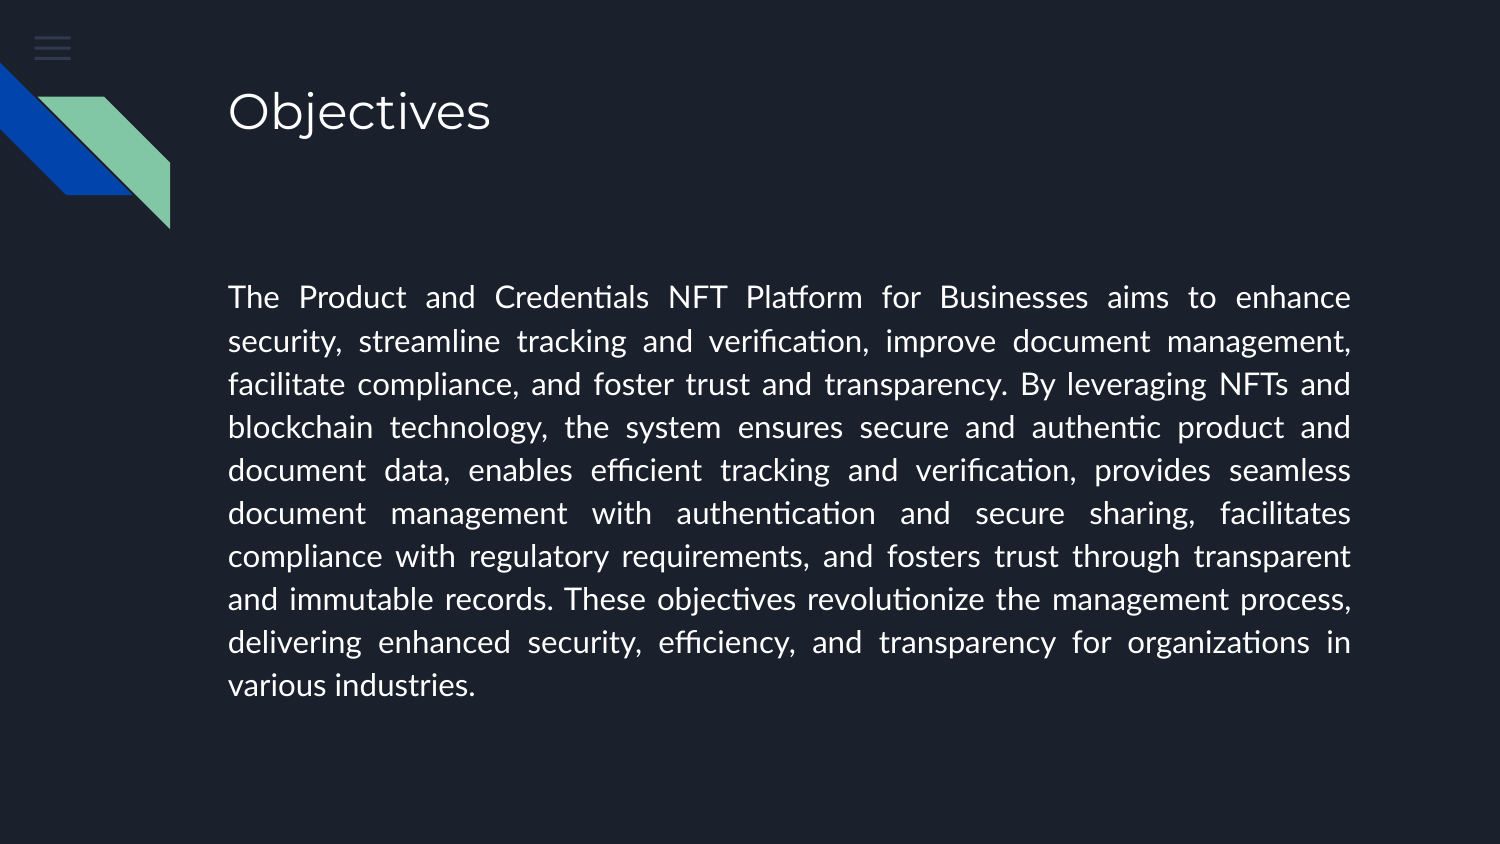

# Objectives
The Product and Credentials NFT Platform for Businesses aims to enhance security, streamline tracking and verification, improve document management, facilitate compliance, and foster trust and transparency. By leveraging NFTs and blockchain technology, the system ensures secure and authentic product and document data, enables efficient tracking and verification, provides seamless document management with authentication and secure sharing, facilitates compliance with regulatory requirements, and fosters trust through transparent and immutable records. These objectives revolutionize the management process, delivering enhanced security, efficiency, and transparency for organizations in various industries.